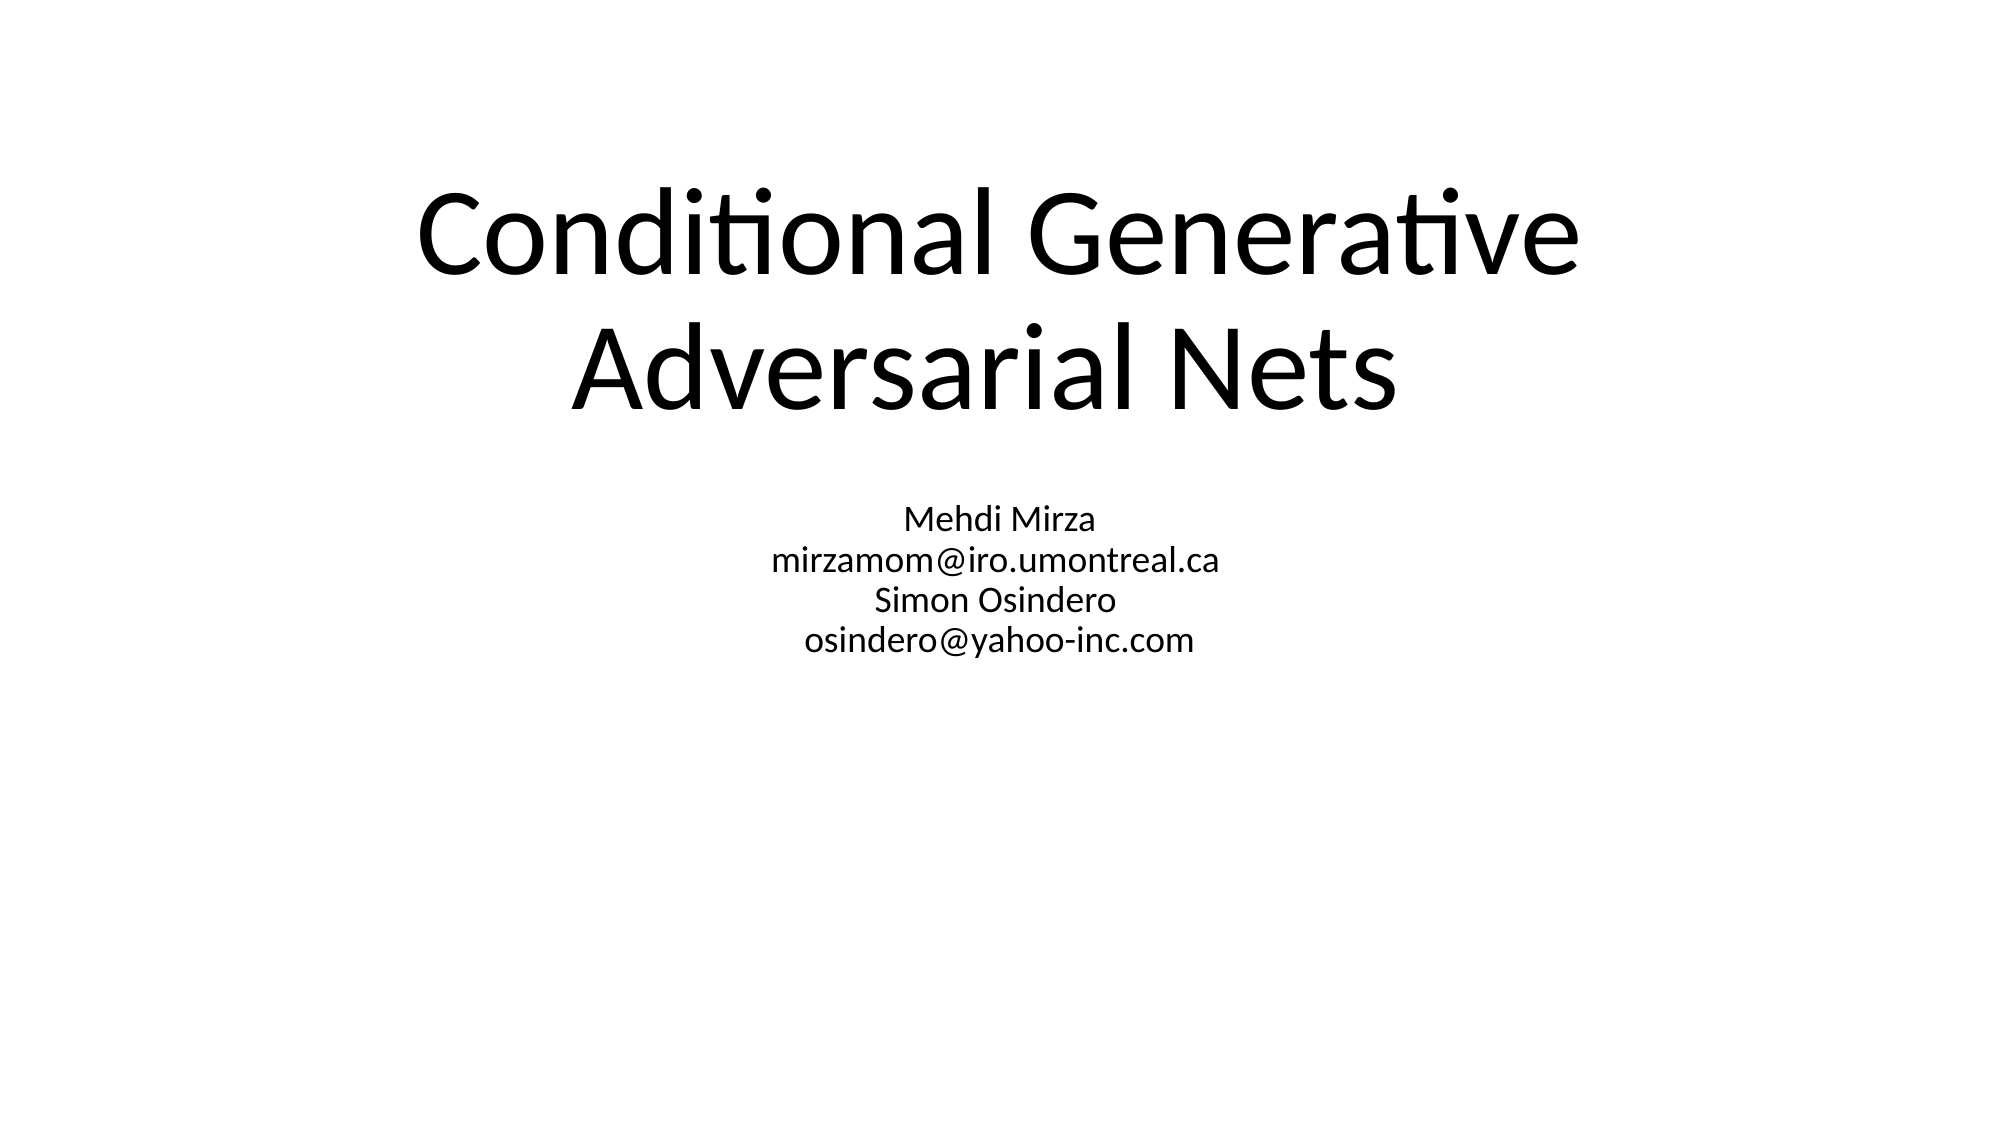

# Conditional Generative Adversarial Nets Mehdi Mirza mirzamom@iro.umontreal.ca Simon Osindero osindero@yahoo-inc.com